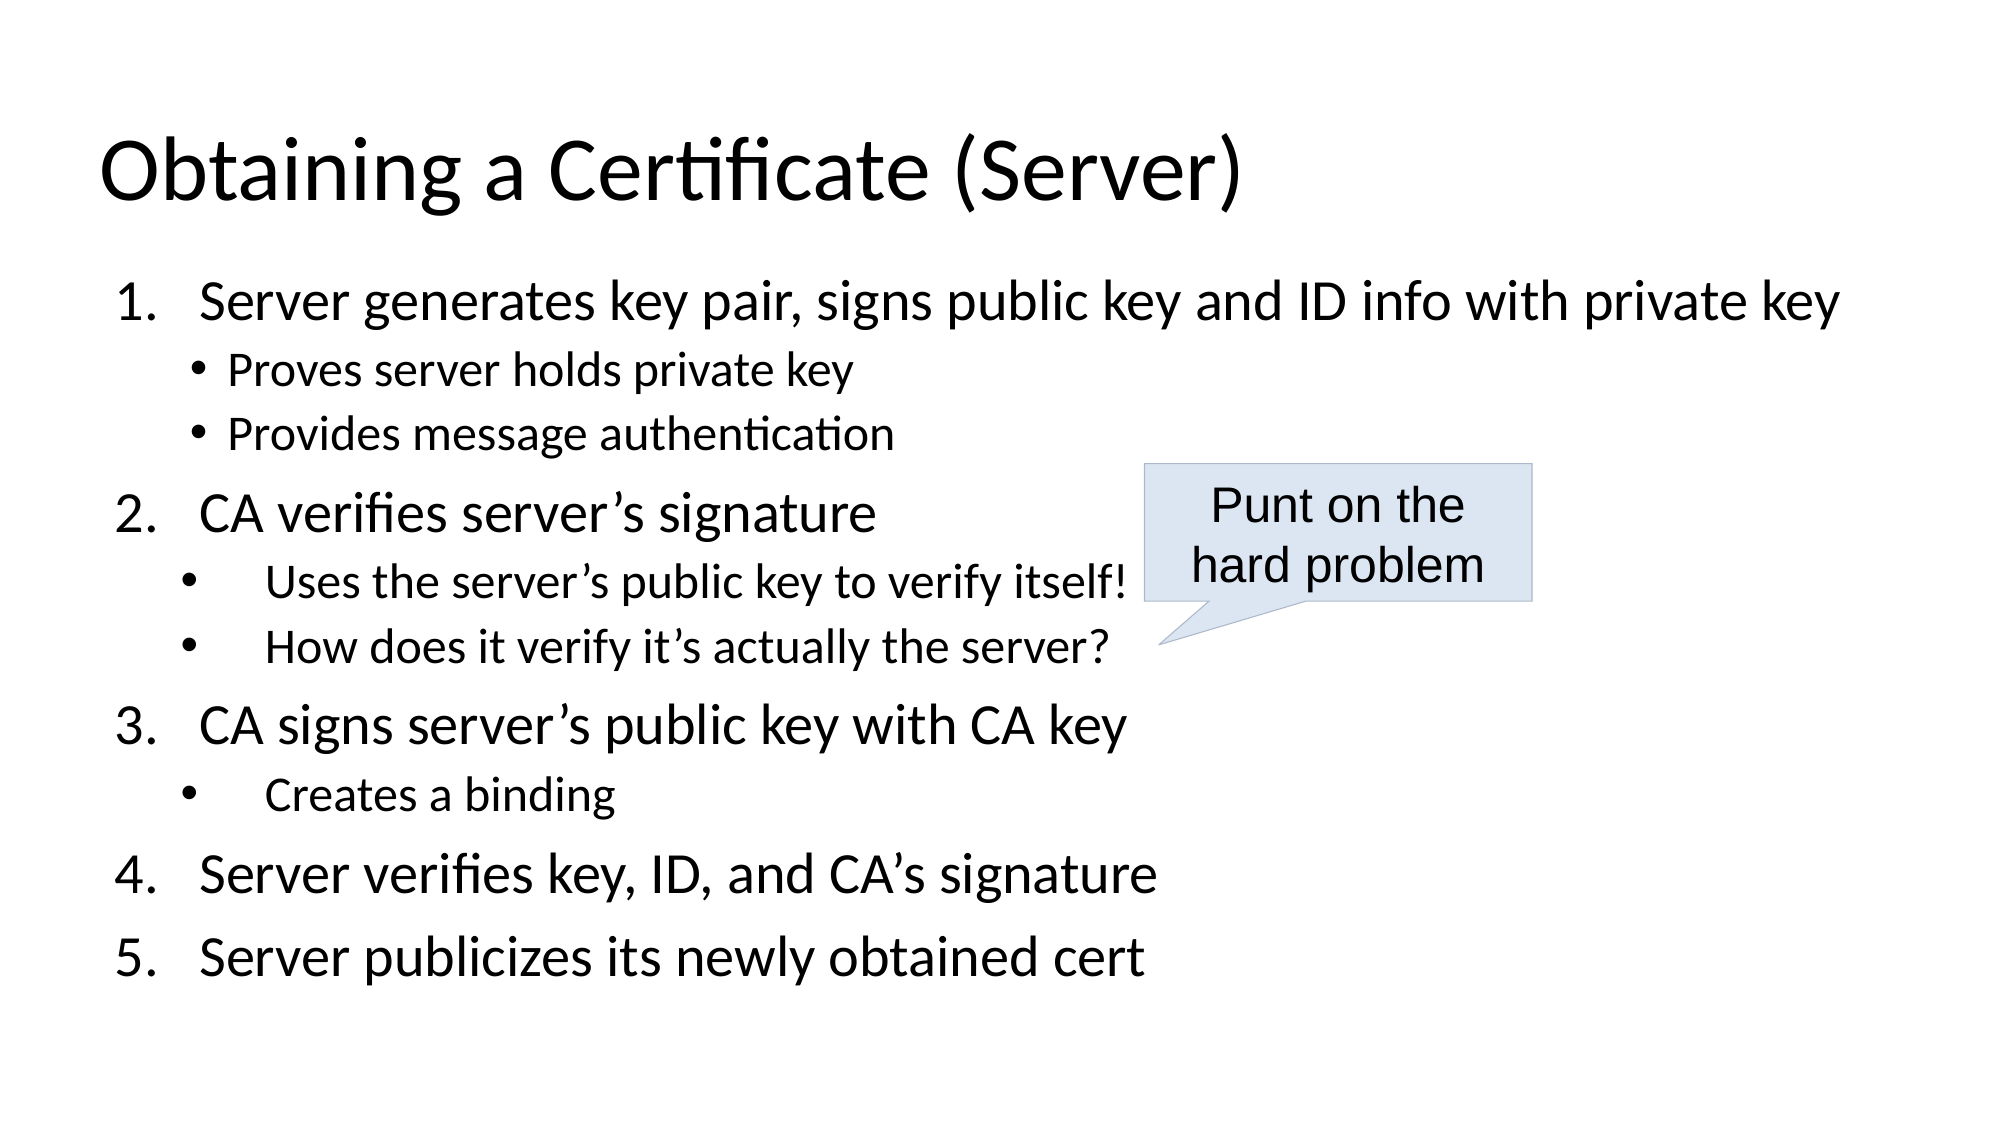

# Obtaining a Certificate (Server)
Server generates key pair, signs public key and ID info with private key
Proves server holds private key
Provides message authentication
CA verifies server’s signature
Uses the server’s public key to verify itself!
How does it verify it’s actually the server?
CA signs server’s public key with CA key
Creates a binding
Server verifies key, ID, and CA’s signature
Server publicizes its newly obtained cert
Punt on the hard problem